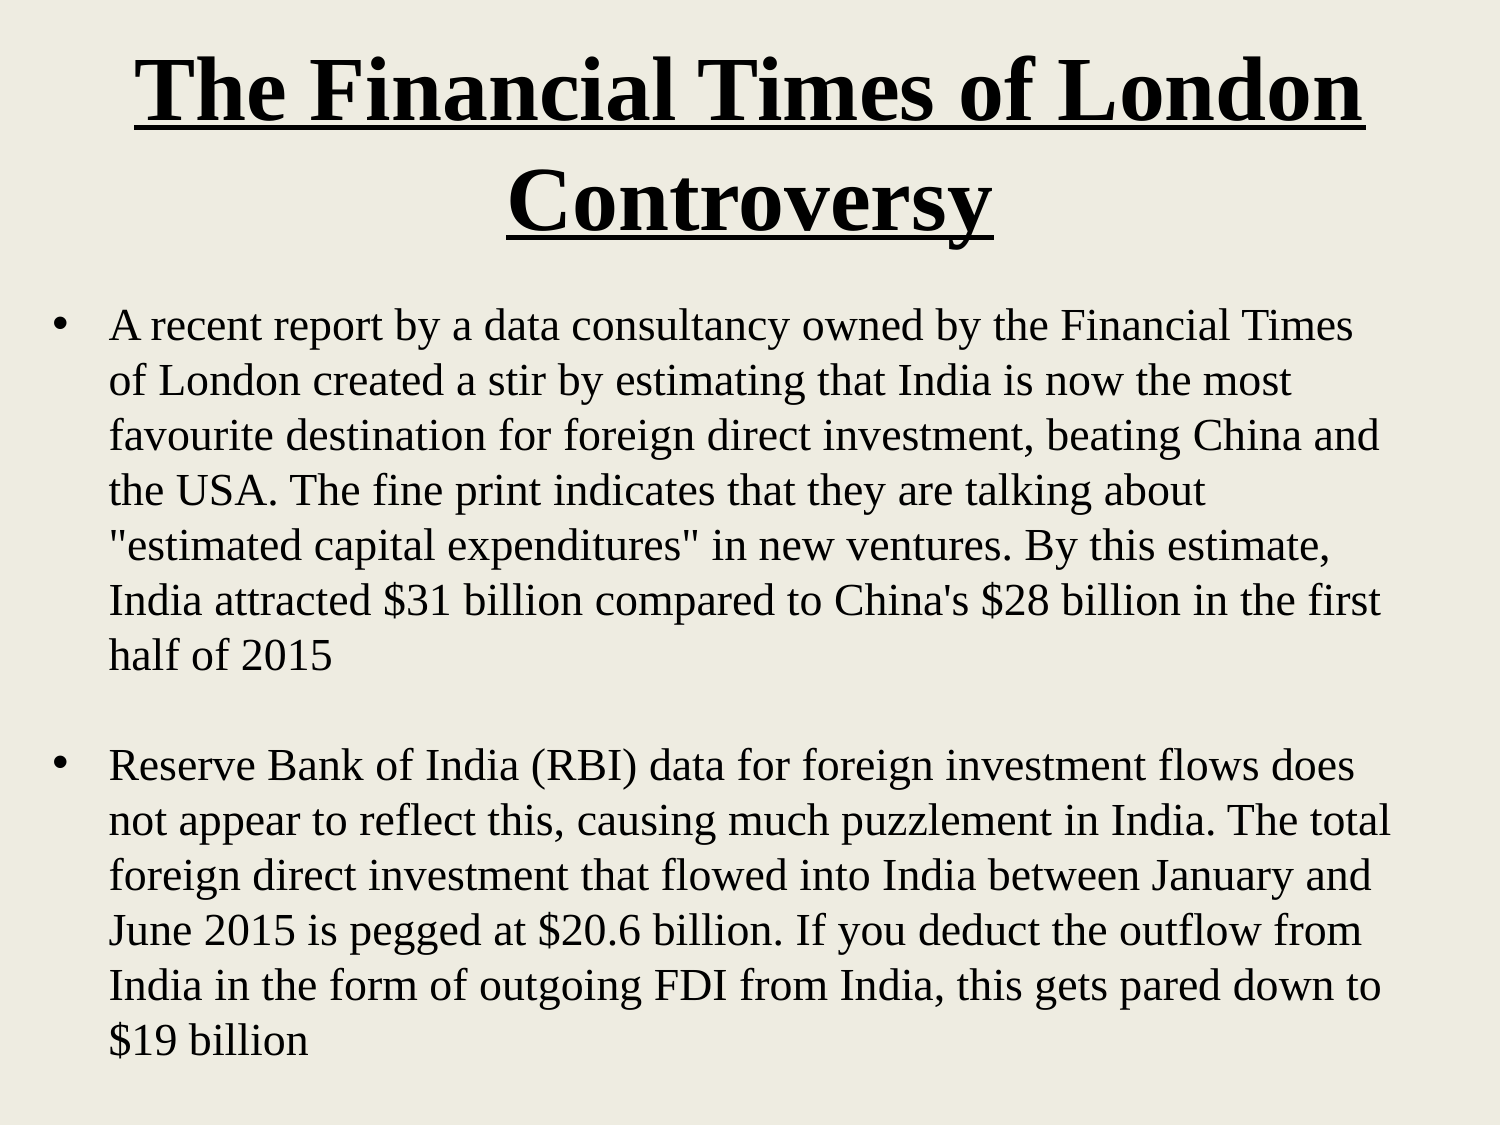

The Financial Times of London Controversy
A recent report by a data consultancy owned by the Financial Times of London created a stir by estimating that India is now the most favourite destination for foreign direct investment, beating China and the USA. The fine print indicates that they are talking about "estimated capital expenditures" in new ventures. By this estimate, India attracted $31 billion compared to China's $28 billion in the first half of 2015

Reserve Bank of India (RBI) data for foreign investment flows does not appear to reflect this, causing much puzzlement in India. The total foreign direct investment that flowed into India between January and June 2015 is pegged at $20.6 billion. If you deduct the outflow from India in the form of outgoing FDI from India, this gets pared down to $19 billion